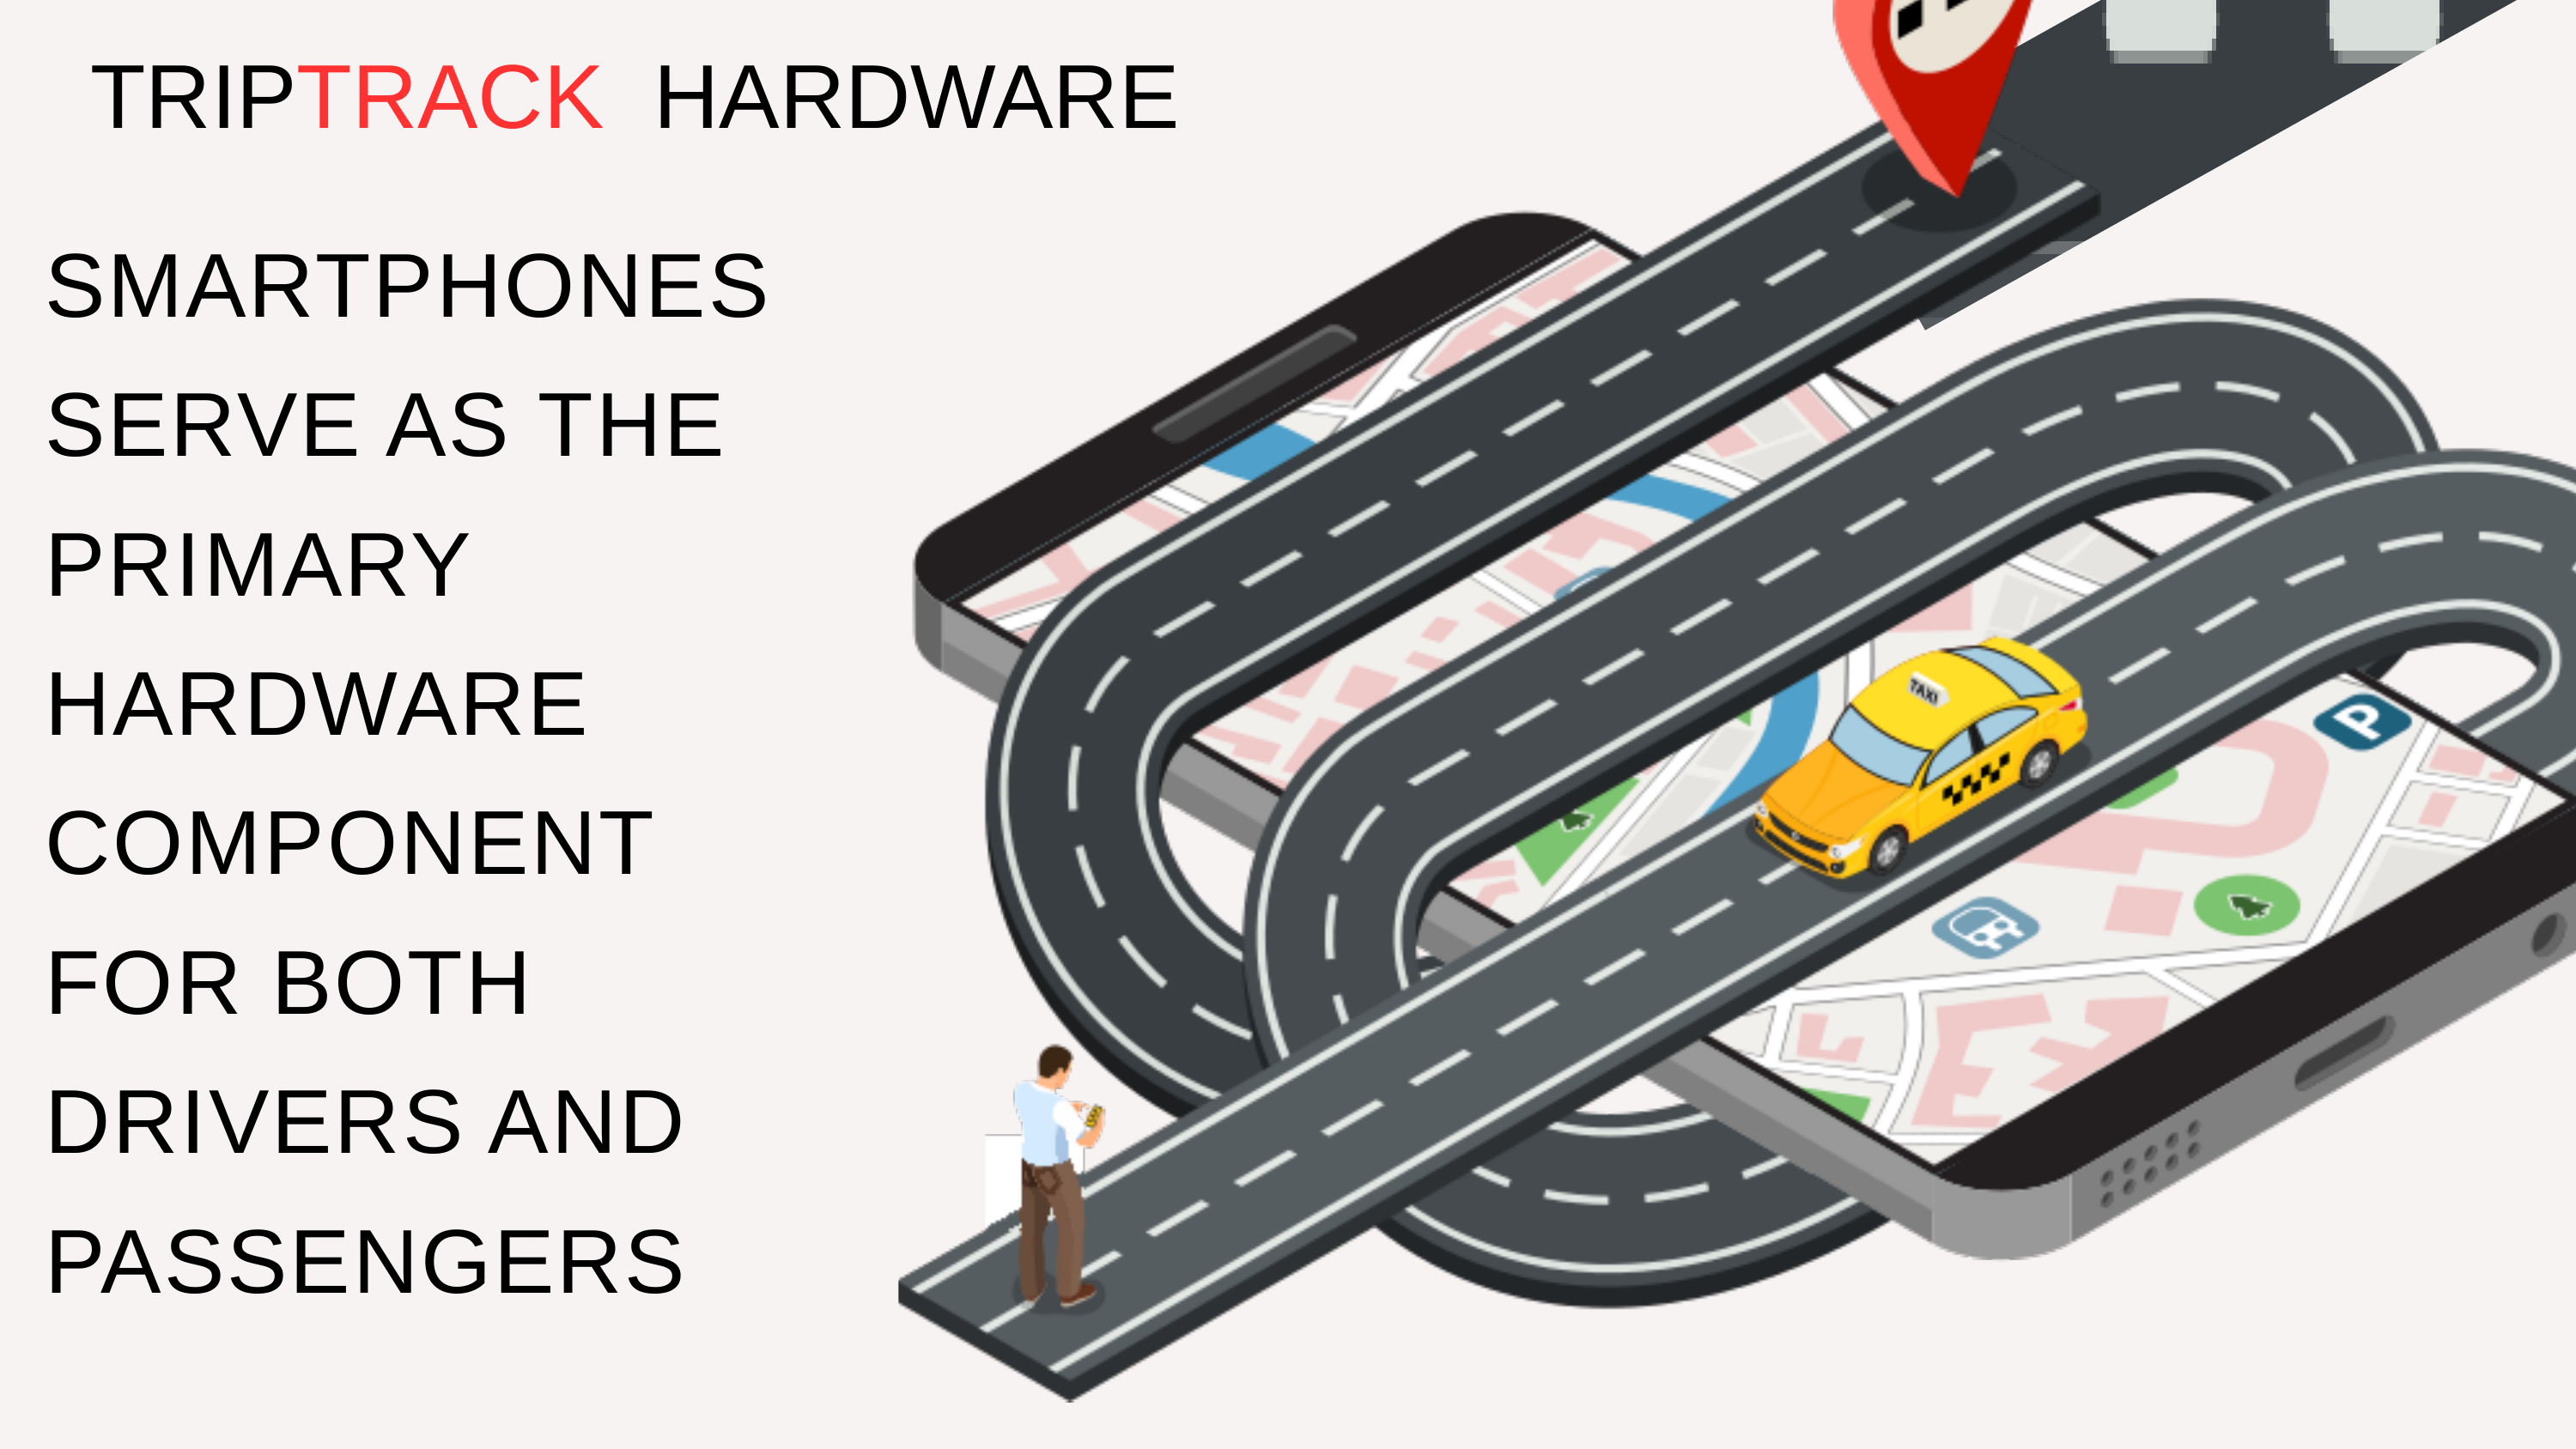

TRIPTRACK  HARDWARE
SMARTPHONES SERVE AS THE PRIMARY HARDWARE COMPONENT FOR BOTH DRIVERS AND PASSENGERS